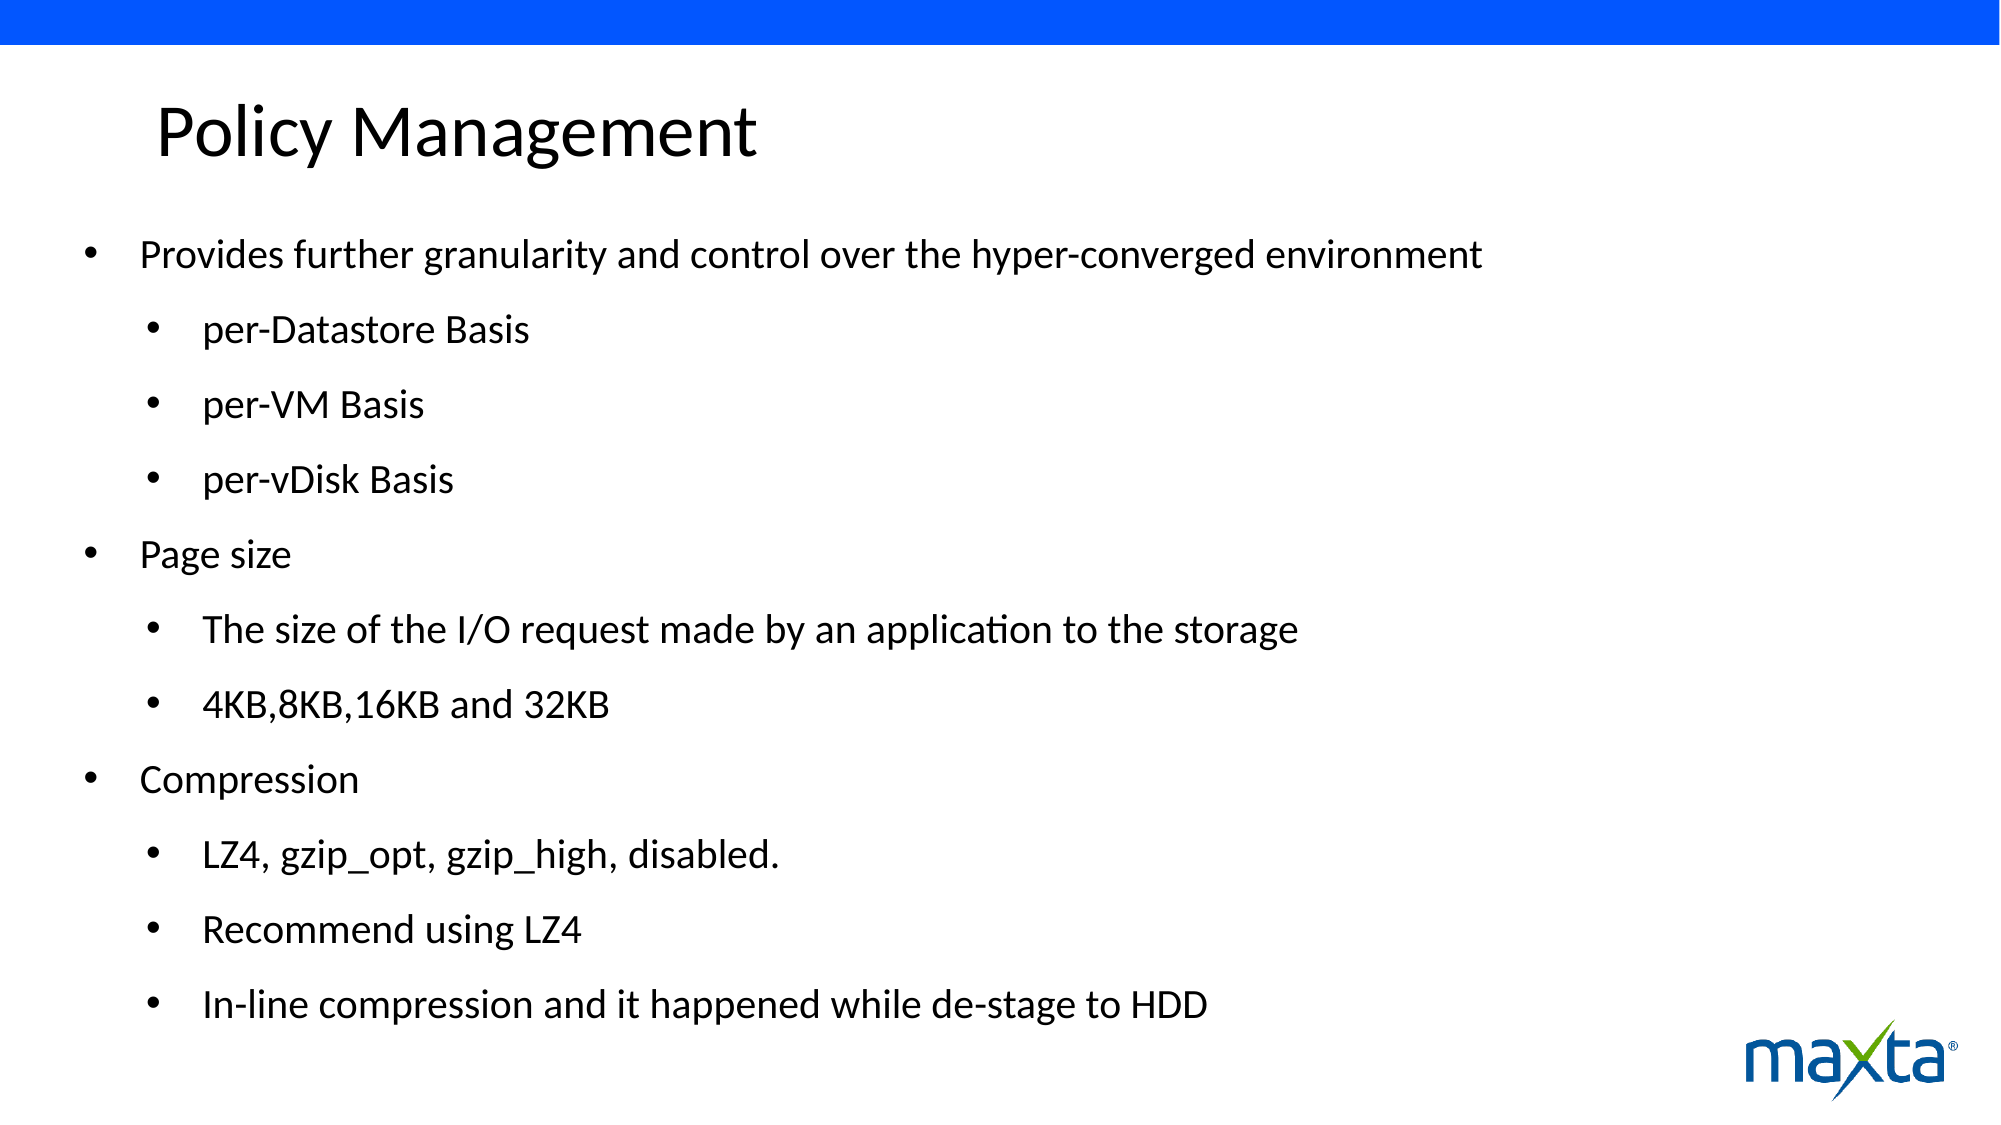

# Policy Management
Provides further granularity and control over the hyper-converged environment
per-Datastore Basis
per-VM Basis
per-vDisk Basis
Page size
The size of the I/O request made by an application to the storage
4KB,8KB,16KB and 32KB
Compression
LZ4, gzip_opt, gzip_high, disabled.
Recommend using LZ4
In-line compression and it happened while de-stage to HDD